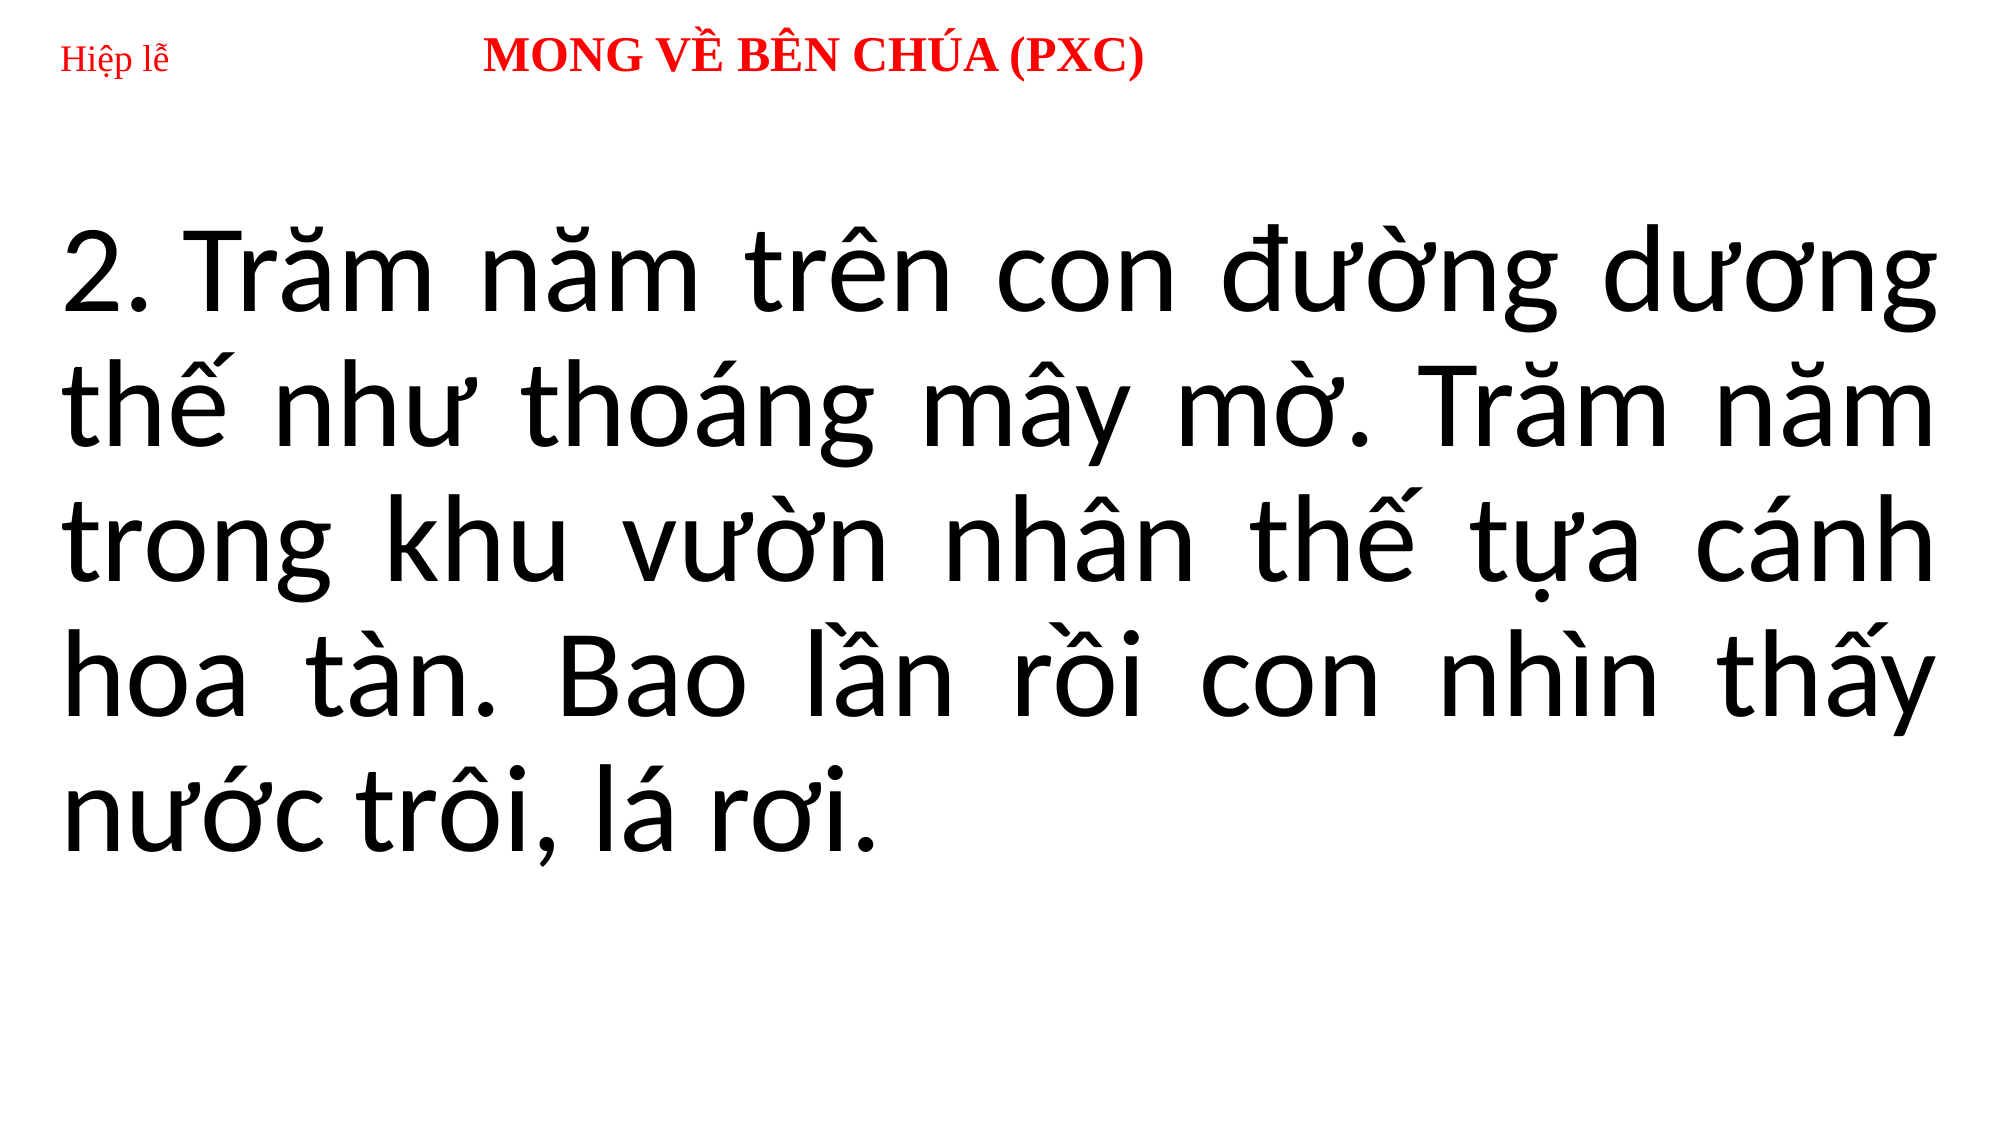

# Hiệp lễ                                 MONG VỀ BÊN CHÚA (PXC)
2. Trăm năm trên con đường dương thế như thoáng mây mờ. Trăm năm trong khu vườn nhân thế tựa cánh hoa tàn. Bao lần rồi con nhìn thấy nước trôi, lá rơi.